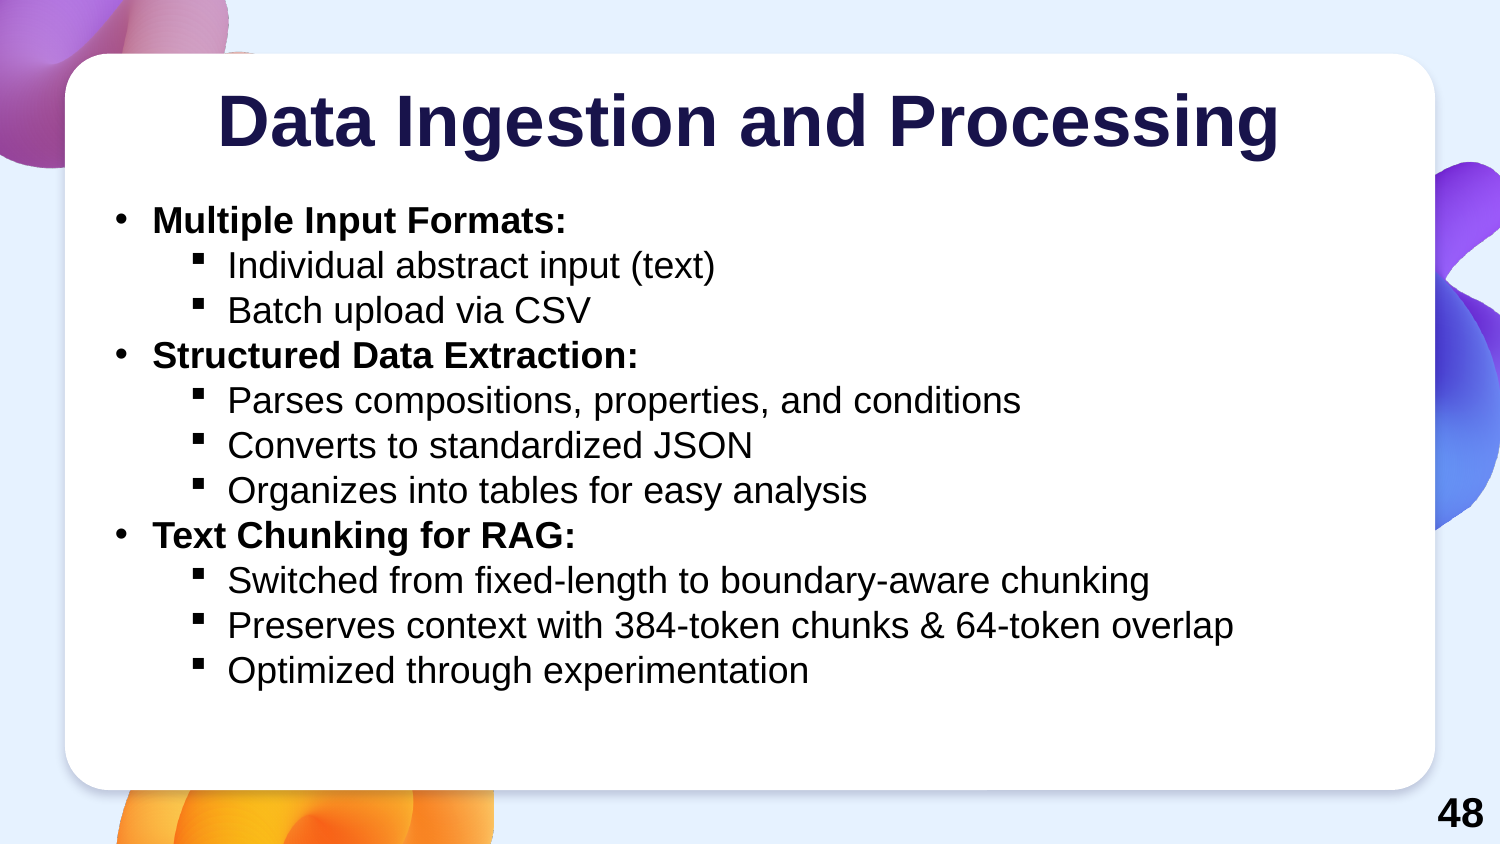

# Data Ingestion and Processing
Multiple Input Formats:
Individual abstract input (text)
Batch upload via CSV
Structured Data Extraction:
Parses compositions, properties, and conditions
Converts to standardized JSON
Organizes into tables for easy analysis
Text Chunking for RAG:
Switched from fixed-length to boundary-aware chunking
Preserves context with 384-token chunks & 64-token overlap
Optimized through experimentation
48